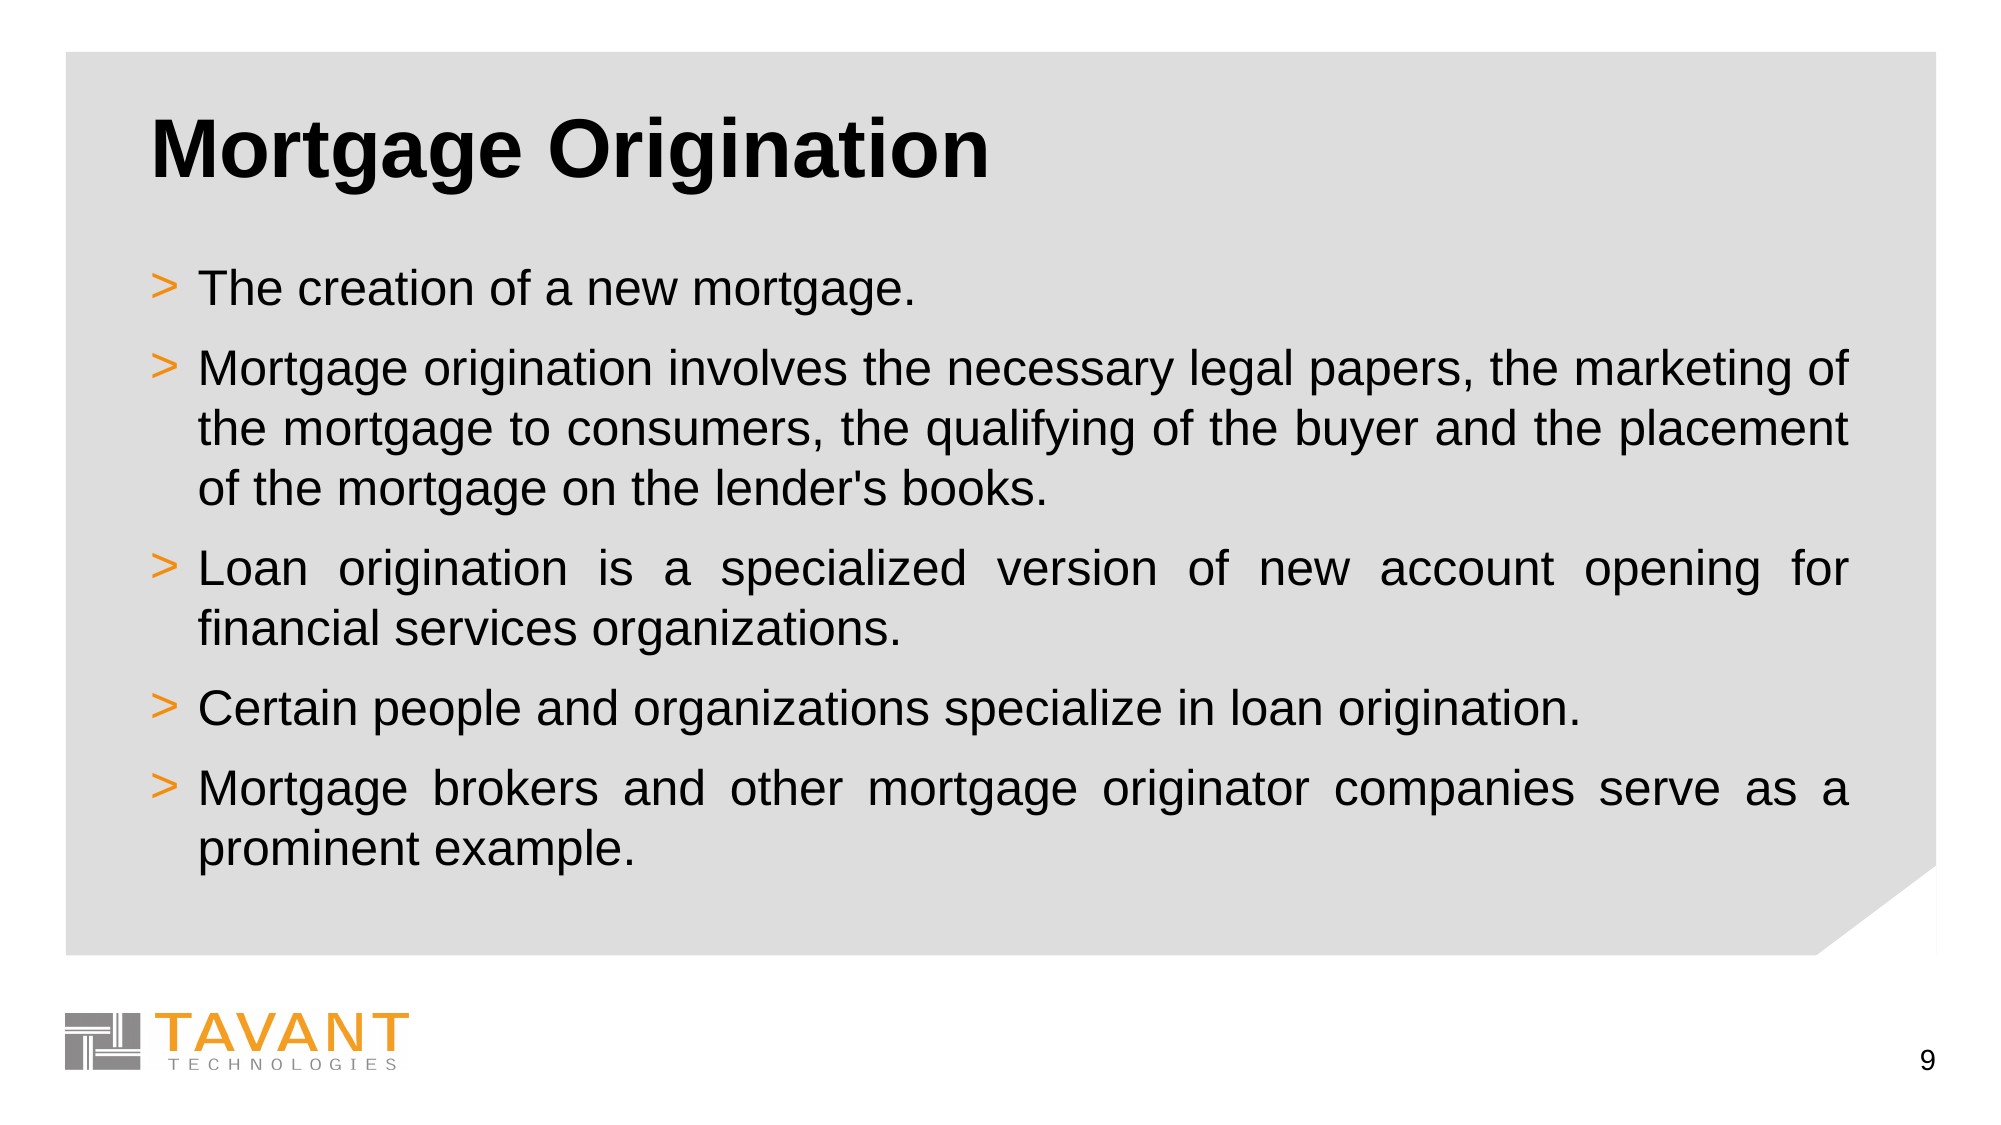

# Mortgage Origination
The creation of a new mortgage.
Mortgage origination involves the necessary legal papers, the marketing of the mortgage to consumers, the qualifying of the buyer and the placement of the mortgage on the lender's books.
Loan origination is a specialized version of new account opening for financial services organizations.
Certain people and organizations specialize in loan origination.
Mortgage brokers and other mortgage originator companies serve as a prominent example.
9